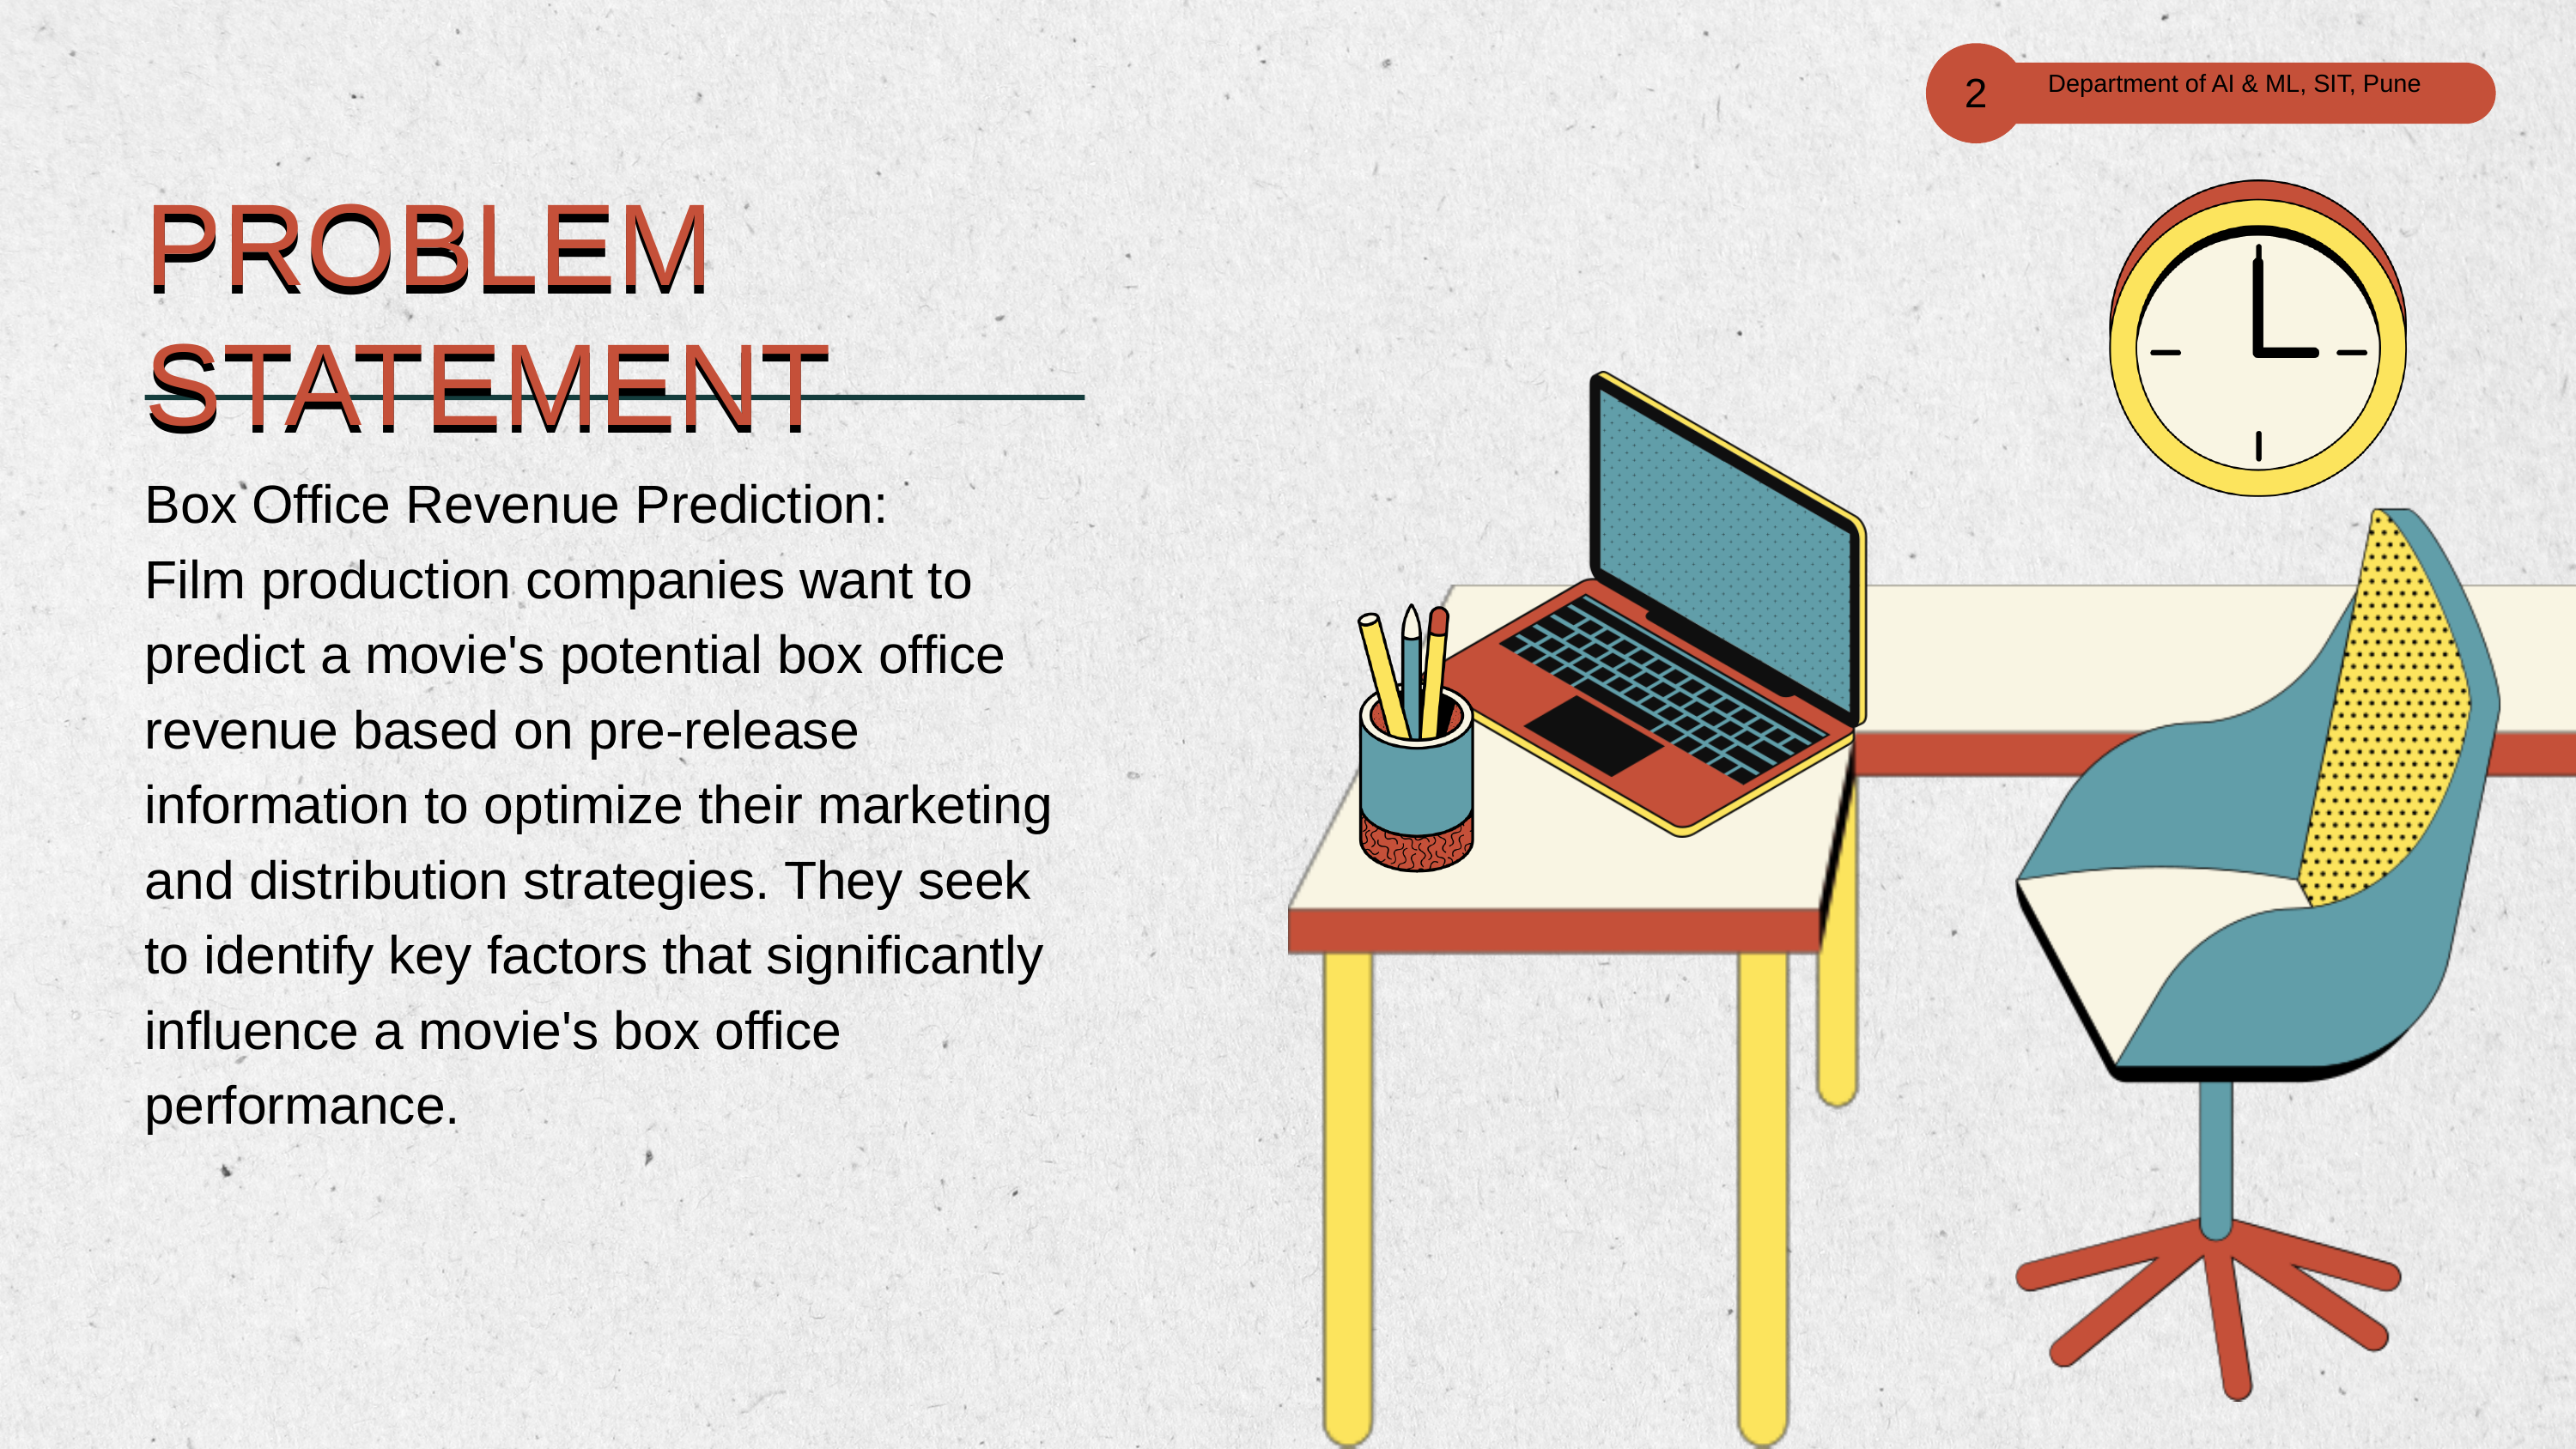

2

       Department of AI & ML, SIT, Pune
PROBLEM STATEMENT
PROBLEM STATEMENT

Box Office Revenue Prediction:
Film production companies want to predict a movie's potential box office revenue based on pre-release information to optimize their marketing and distribution strategies. They seek to identify key factors that significantly influence a movie's box office performance.